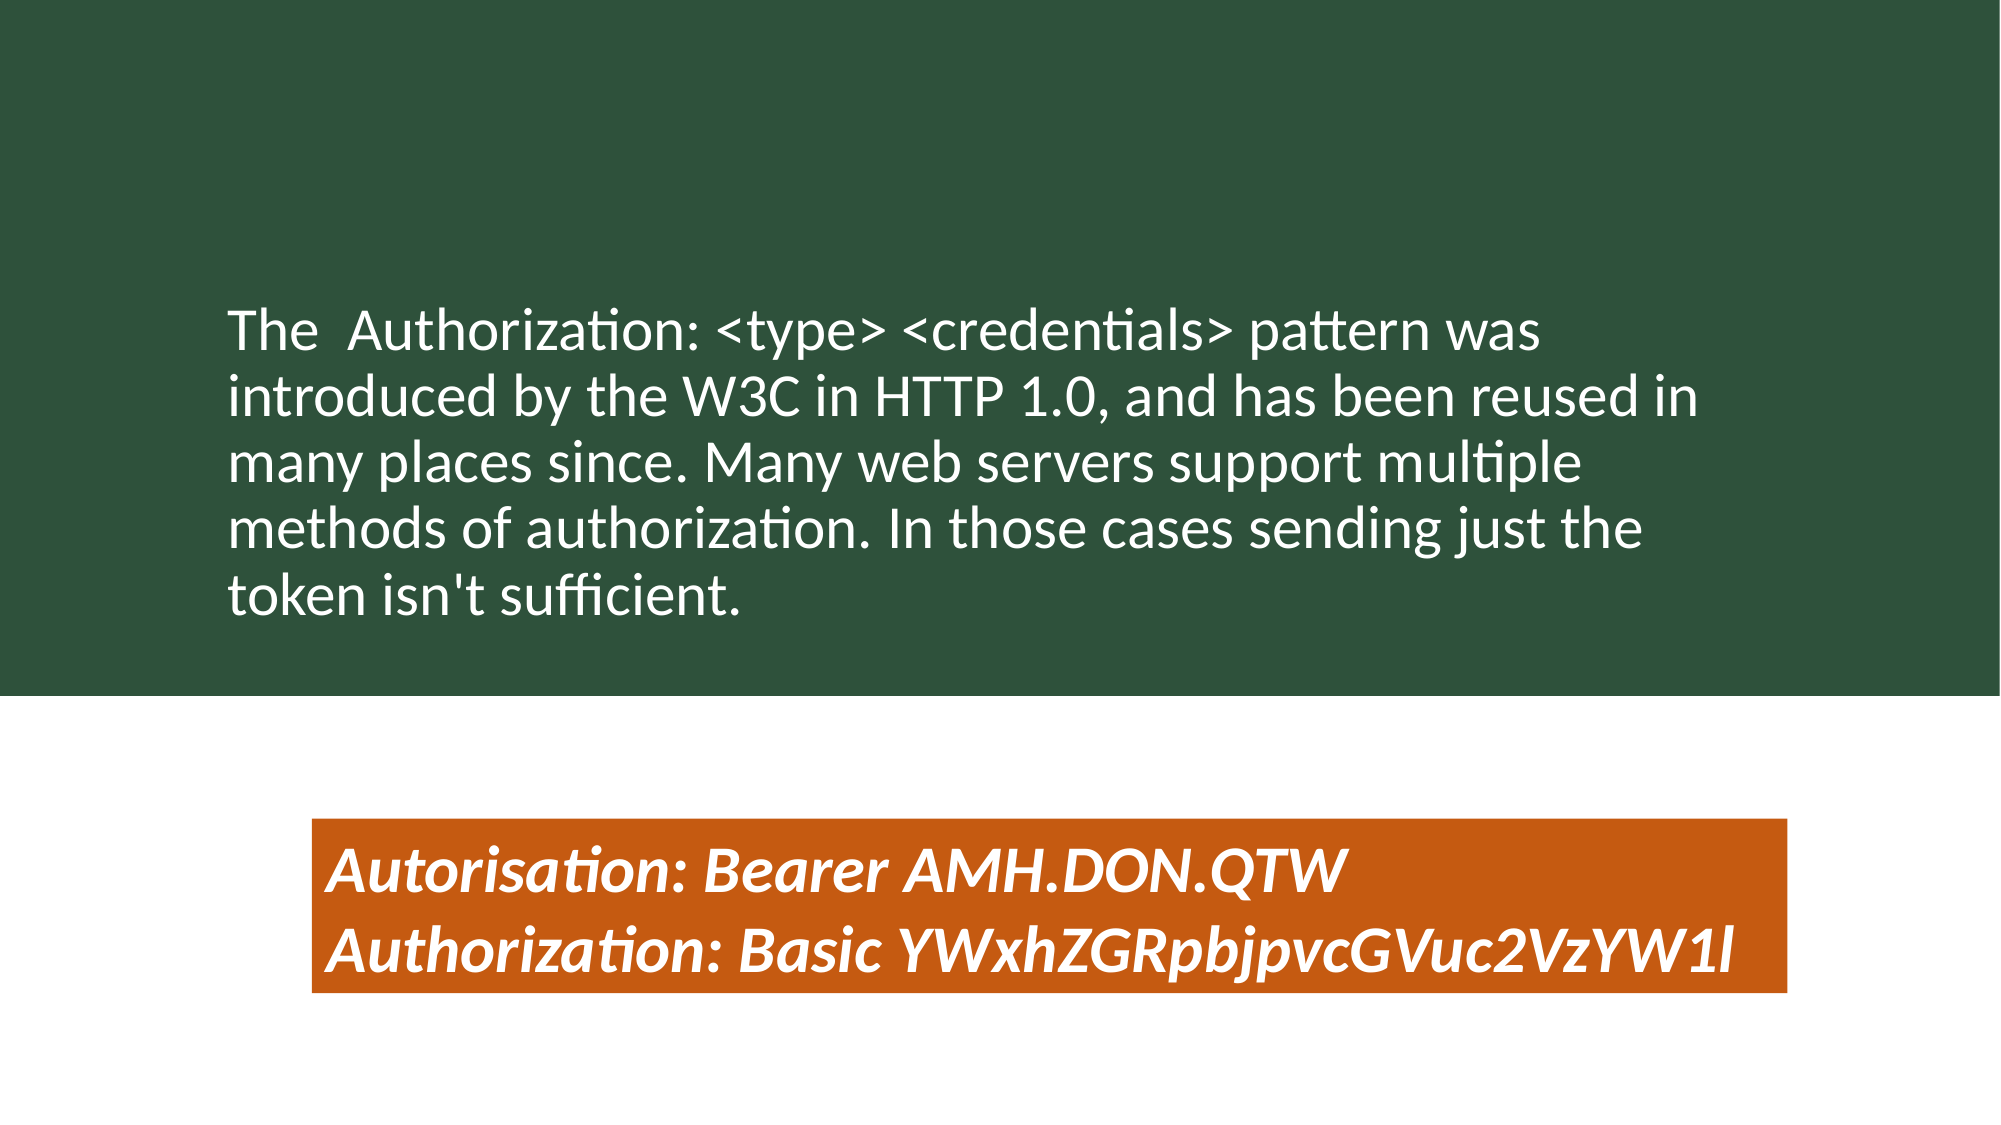

#

The  Authorization: <type> <credentials> pattern was introduced by the W3C in HTTP 1.0, and has been reused in many places since. Many web servers support multiple methods of authorization. In those cases sending just the token isn't sufficient.

Autorisation: Bearer AMH.DON.QTW
Authorization: Basic YWxhZGRpbjpvcGVuc2VzYW1l